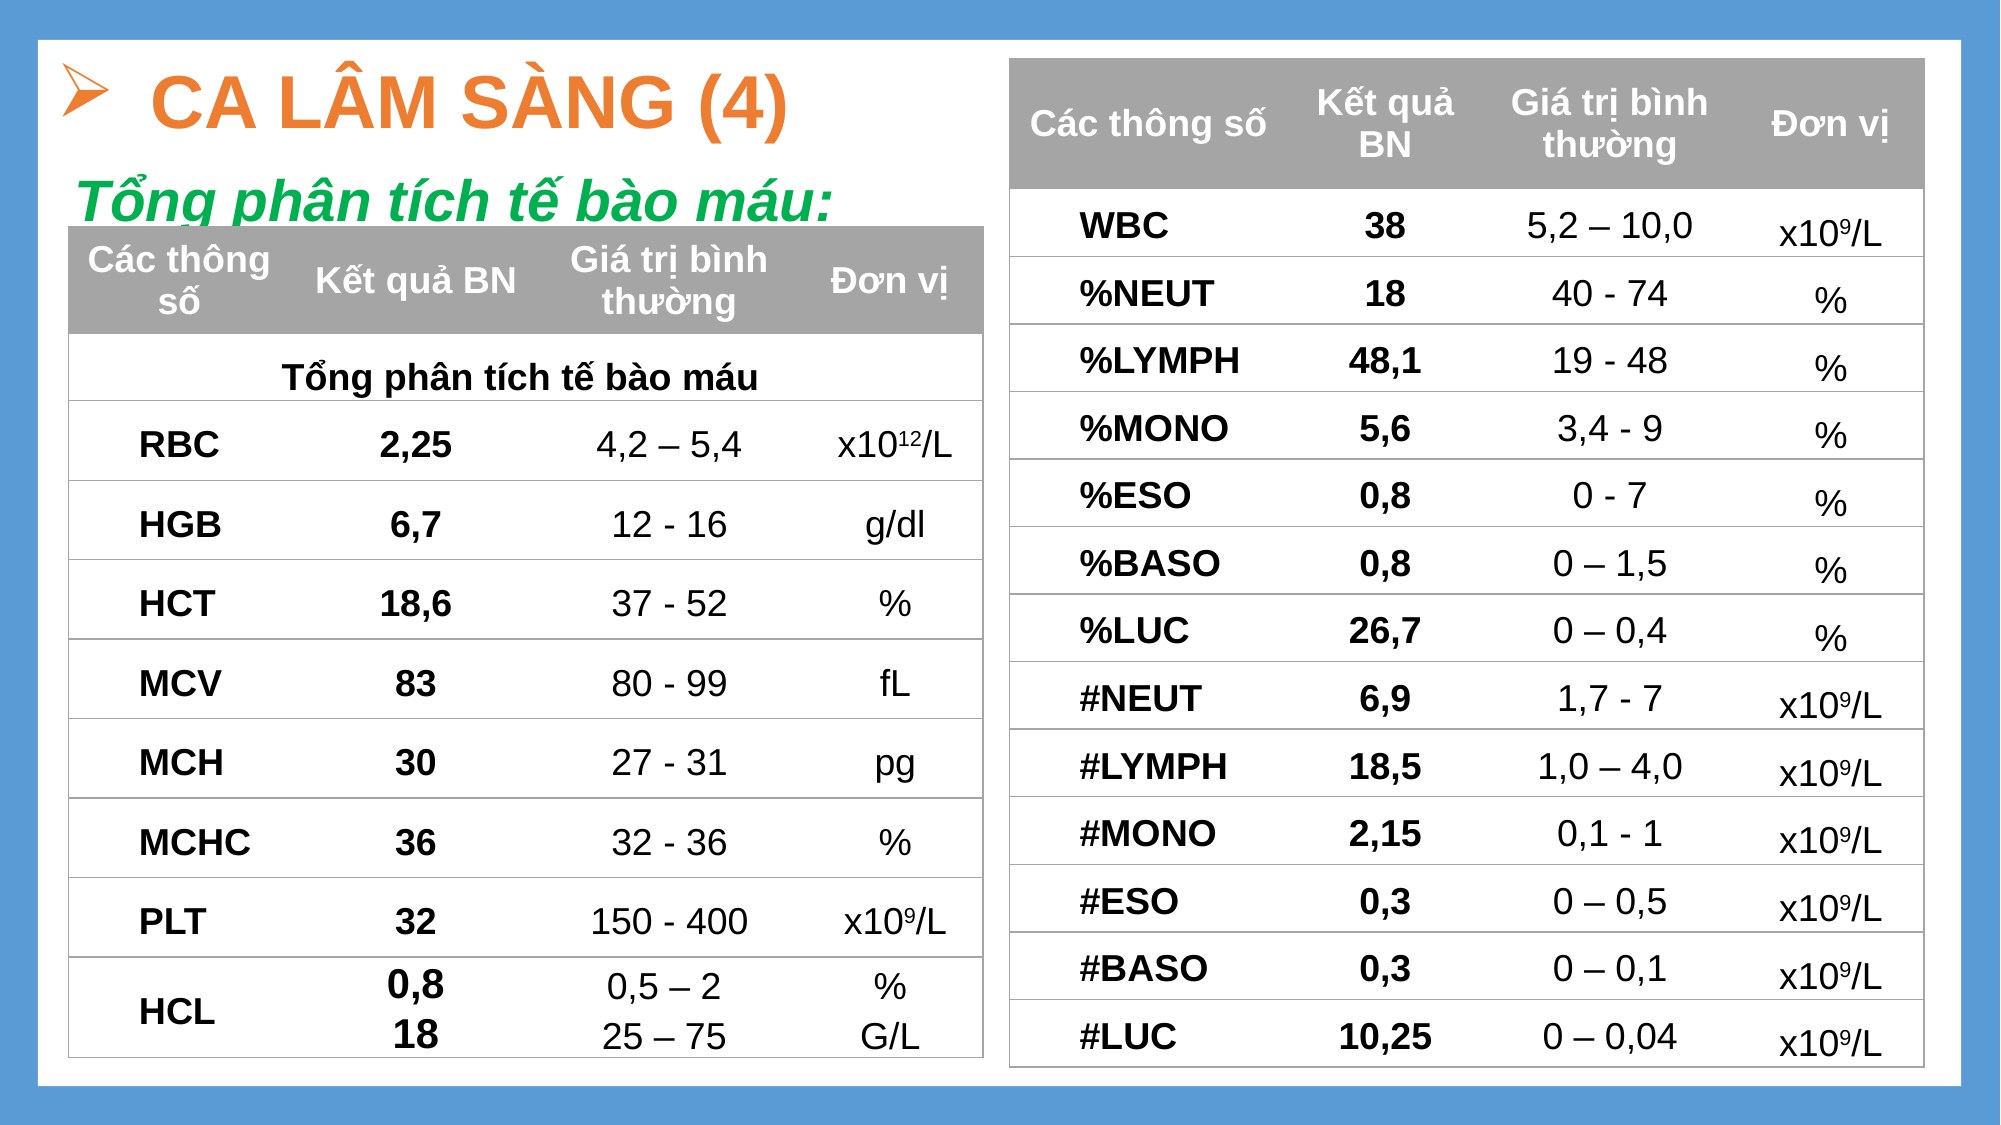

# CA LÂM SÀNG (4)
| Các thông số | Kết quả BN | Giá trị bình thường | Đơn vị |
| --- | --- | --- | --- |
| WBC | 38 | 5,2 – 10,0 | x109/L |
| %NEUT | 18 | 40 - 74 | % |
| %LYMPH | 48,1 | 19 - 48 | % |
| %MONO | 5,6 | 3,4 - 9 | % |
| %ESO | 0,8 | 0 - 7 | % |
| %BASO | 0,8 | 0 – 1,5 | % |
| %LUC | 26,7 | 0 – 0,4 | % |
| #NEUT | 6,9 | 1,7 - 7 | x109/L |
| #LYMPH | 18,5 | 1,0 – 4,0 | x109/L |
| #MONO | 2,15 | 0,1 - 1 | x109/L |
| #ESO | 0,3 | 0 – 0,5 | x109/L |
| #BASO | 0,3 | 0 – 0,1 | x109/L |
| #LUC | 10,25 | 0 – 0,04 | x109/L |
Tổng phân tích tế bào máu:

| Các thông số | Kết quả BN | Giá trị bình thường | Đơn vị |
| --- | --- | --- | --- |
| Tổng phân tích tế bào máu |  |  |  |
| RBC | 2,25 | 4,2 – 5,4 | x1012/L |
| HGB | 6,7 | 12 - 16 | g/dl |
| HCT | 18,6 | 37 - 52 | % |
| MCV | 83 | 80 - 99 | fL |
| MCH | 30 | 27 - 31 | pg |
| MCHC | 36 | 32 - 36 | % |
| PLT | 32 | 150 - 400 | x109/L |
| HCL | 0,8 18 | 0,5 – 2 25 – 75 | % G/L |